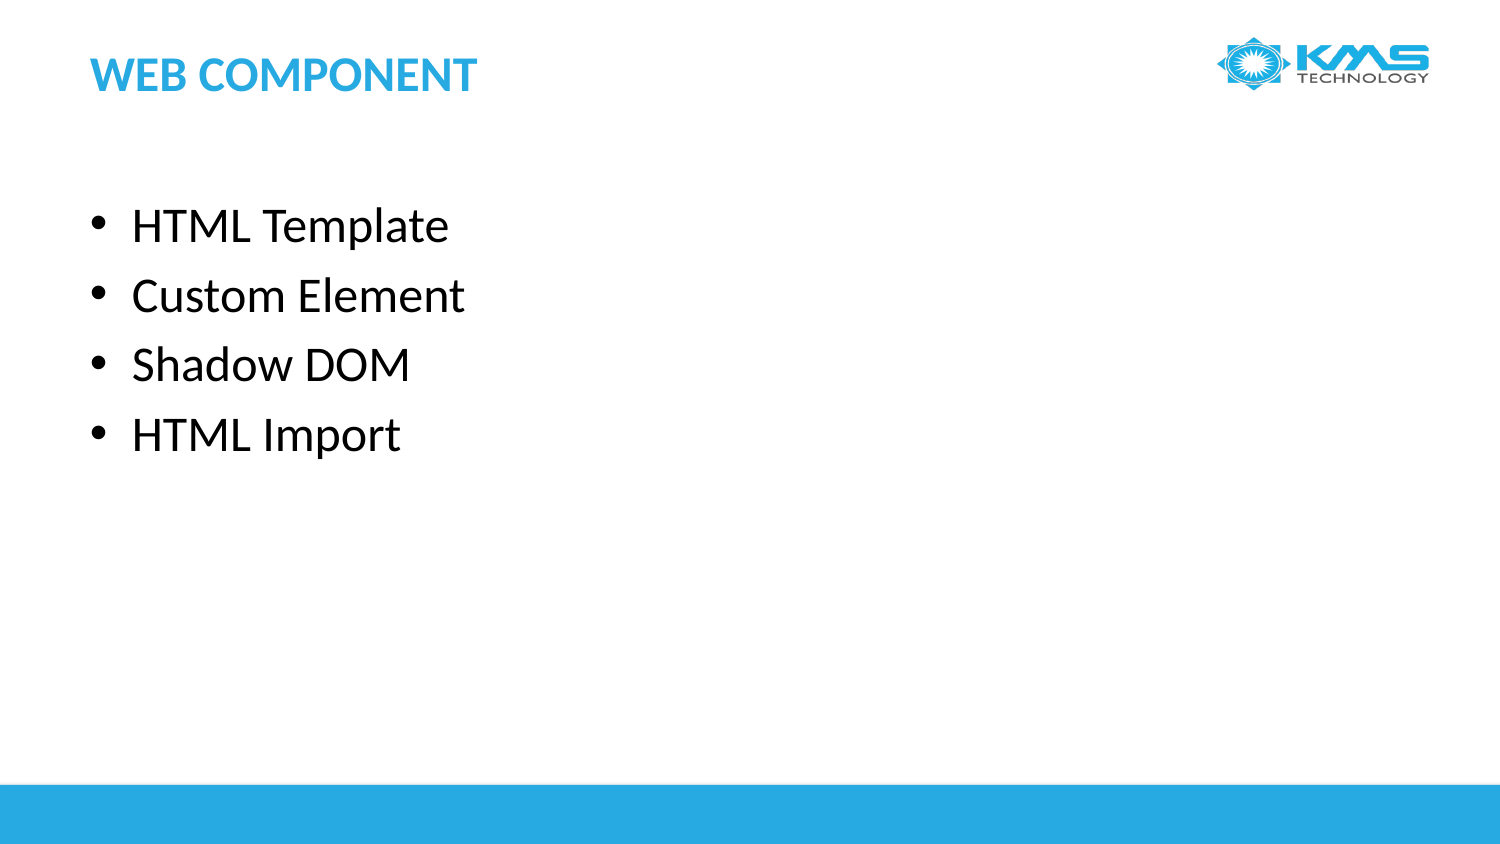

# Web component
HTML Template
Custom Element
Shadow DOM
HTML Import